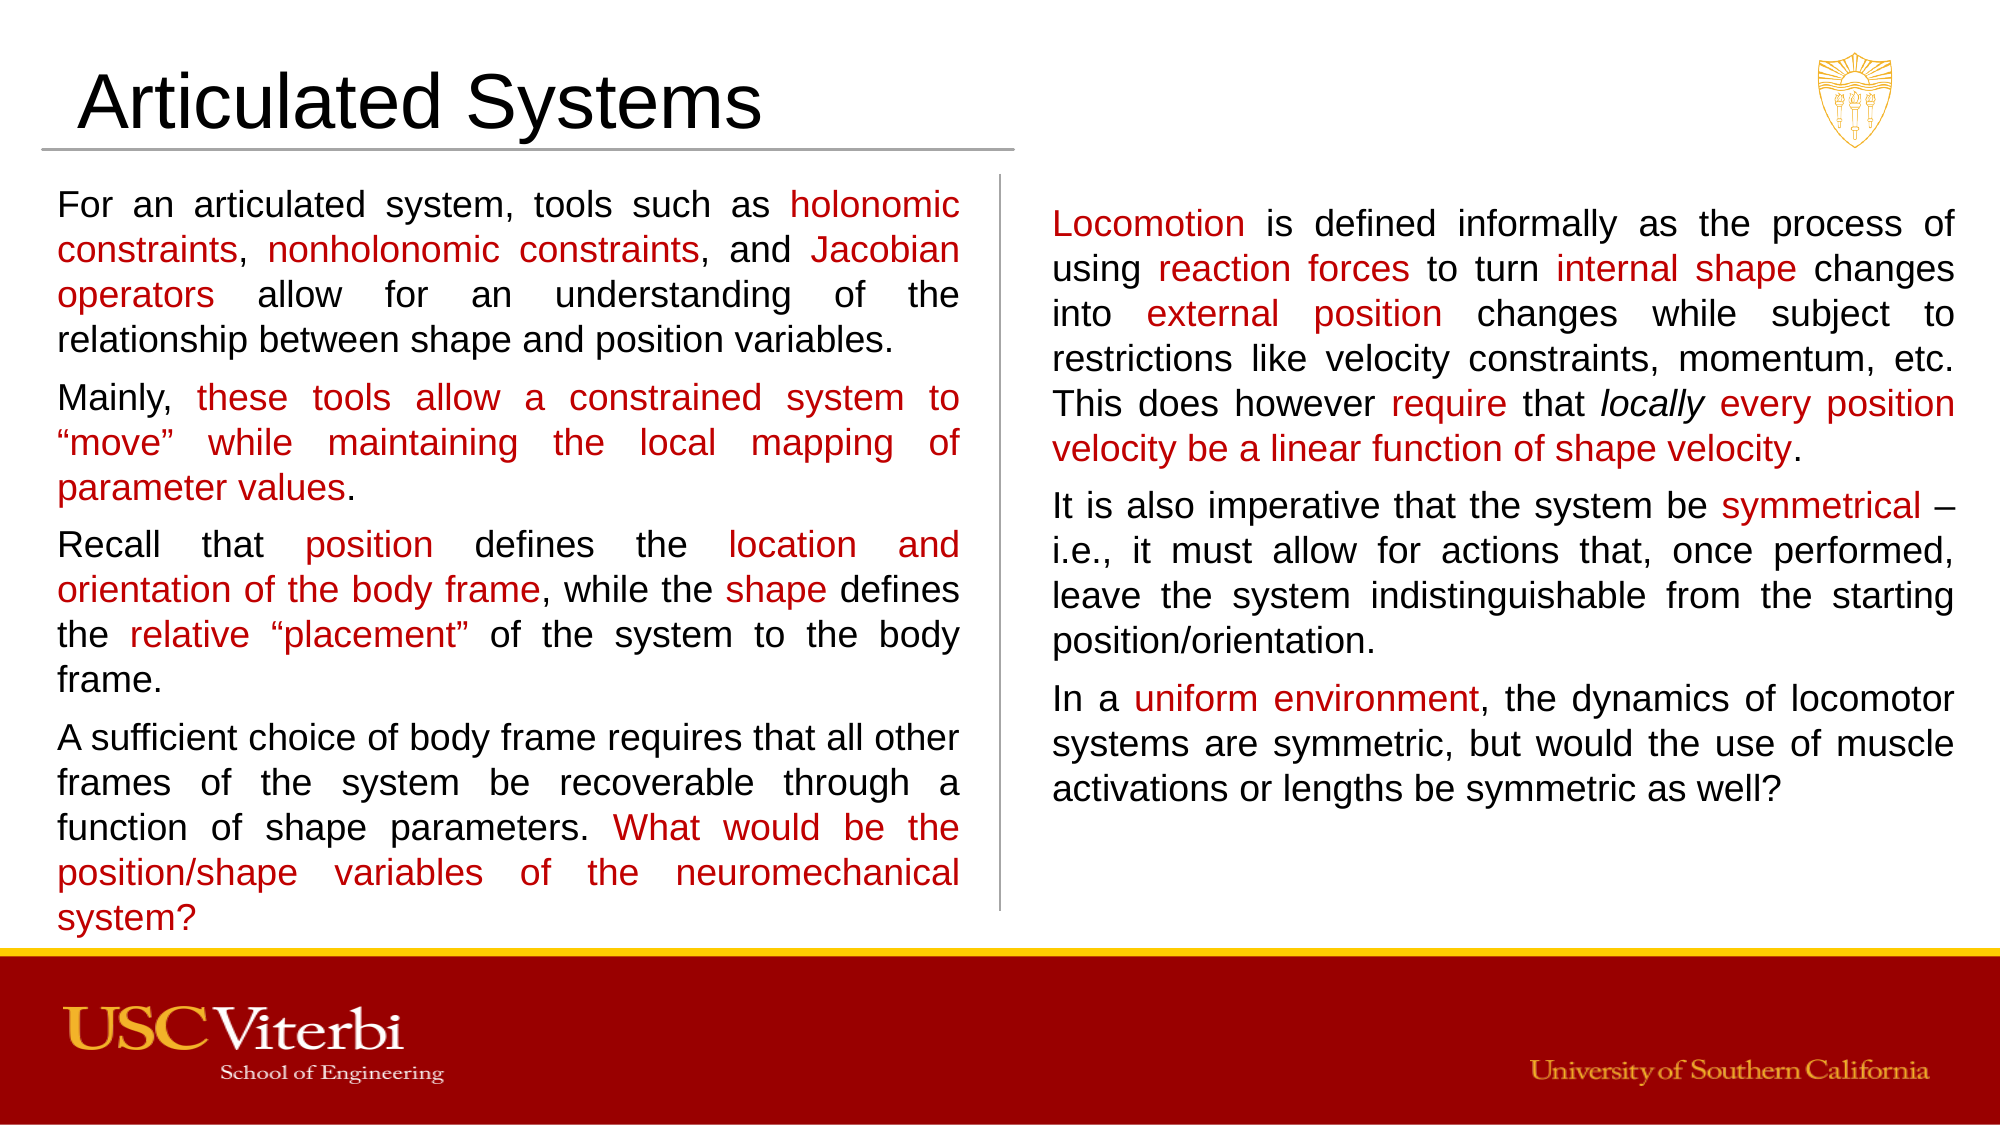

Articulated Systems
For an articulated system, tools such as holonomic constraints, nonholonomic constraints, and Jacobian operators allow for an understanding of the relationship between shape and position variables.
Mainly, these tools allow a constrained system to “move” while maintaining the local mapping of parameter values.
Recall that position defines the location and orientation of the body frame, while the shape defines the relative “placement” of the system to the body frame.
A sufficient choice of body frame requires that all other frames of the system be recoverable through a function of shape parameters. What would be the position/shape variables of the neuromechanical system?

Locomotion is defined informally as the process of using reaction forces to turn internal shape changes into external position changes while subject to restrictions like velocity constraints, momentum, etc. This does however require that locally every position velocity be a linear function of shape velocity.
It is also imperative that the system be symmetrical – i.e., it must allow for actions that, once performed, leave the system indistinguishable from the starting position/orientation.
In a uniform environment, the dynamics of locomotor systems are symmetric, but would the use of muscle activations or lengths be symmetric as well?